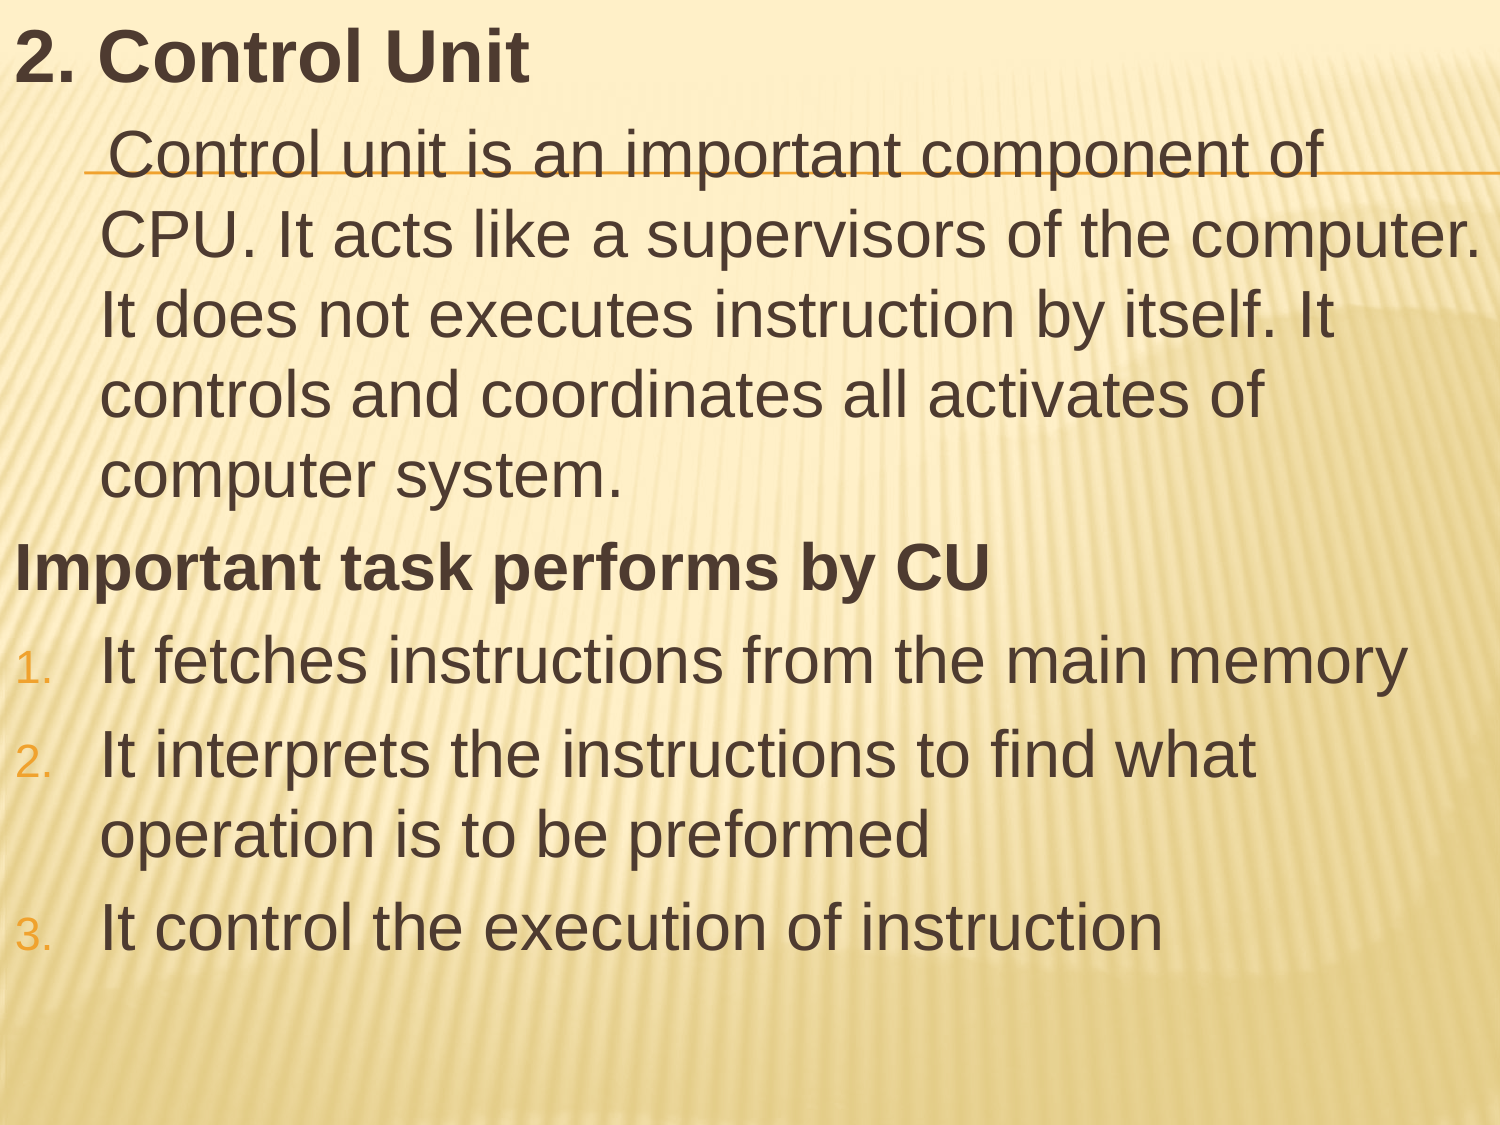

2. Control Unit
     Control unit is an important component of CPU. It acts like a supervisors of the computer. It does not executes instruction by itself. It controls and coordinates all activates of computer system.
Important task performs by CU
It fetches instructions from the main memory
It interprets the instructions to find what operation is to be preformed
It control the execution of instruction